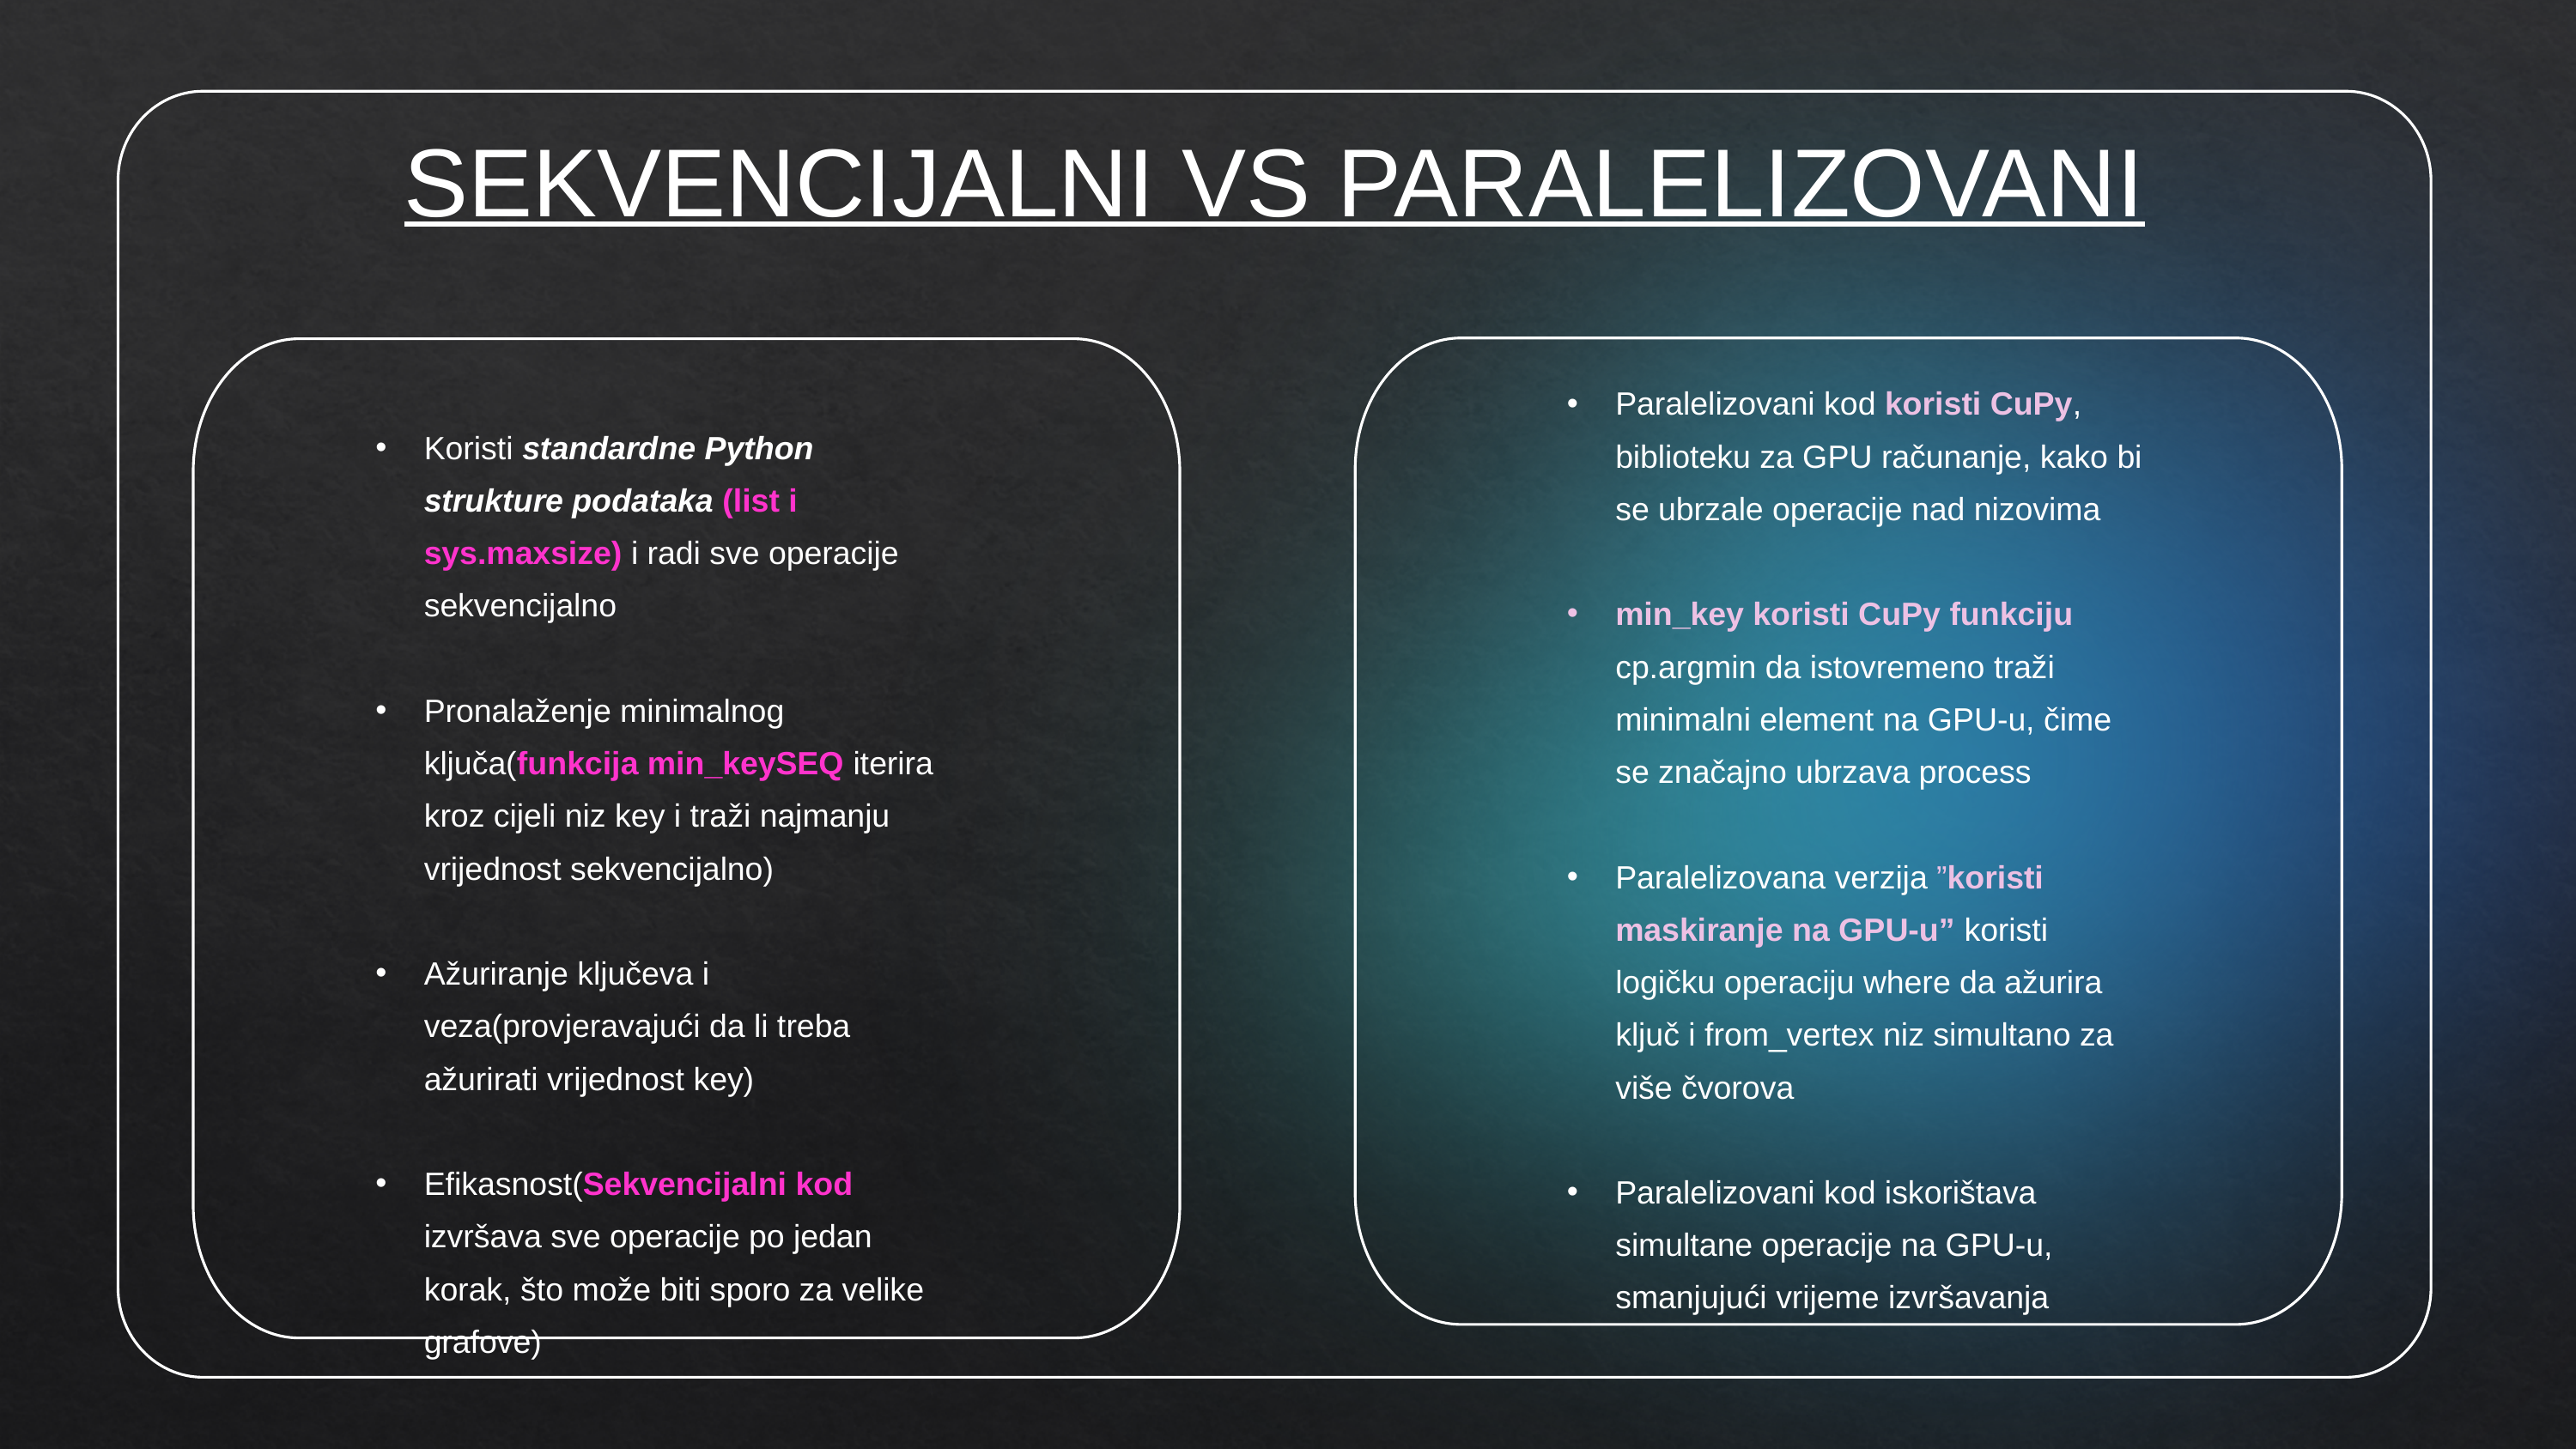

pA

SEKVENCIJALNI VS PARALELIZOVANI

Paralelizovani kod koristi CuPy, biblioteku za GPU računanje, kako bi se ubrzale operacije nad nizovima

min_key koristi CuPy funkciju cp.argmin da istovremeno traži minimalni element na GPU-u, čime se značajno ubrzava process

Paralelizovana verzija ”koristi maskiranje na GPU-u” koristi logičku operaciju where da ažurira ključ i from_vertex niz simultano za više čvorova

Paralelizovani kod iskorištava simultane operacije na GPU-u, smanjujući vrijeme izvršavanja
Koristi standardne Python strukture podataka (list i sys.maxsize) i radi sve operacije sekvencijalno

Pronalaženje minimalnog ključa(funkcija min_keySEQ iterira kroz cijeli niz key i traži najmanju vrijednost sekvencijalno)

Ažuriranje ključeva i veza(provjeravajući da li treba ažurirati vrijednost key)

Efikasnost(Sekvencijalni kod izvršava sve operacije po jedan korak, što može biti sporo za velike grafove)